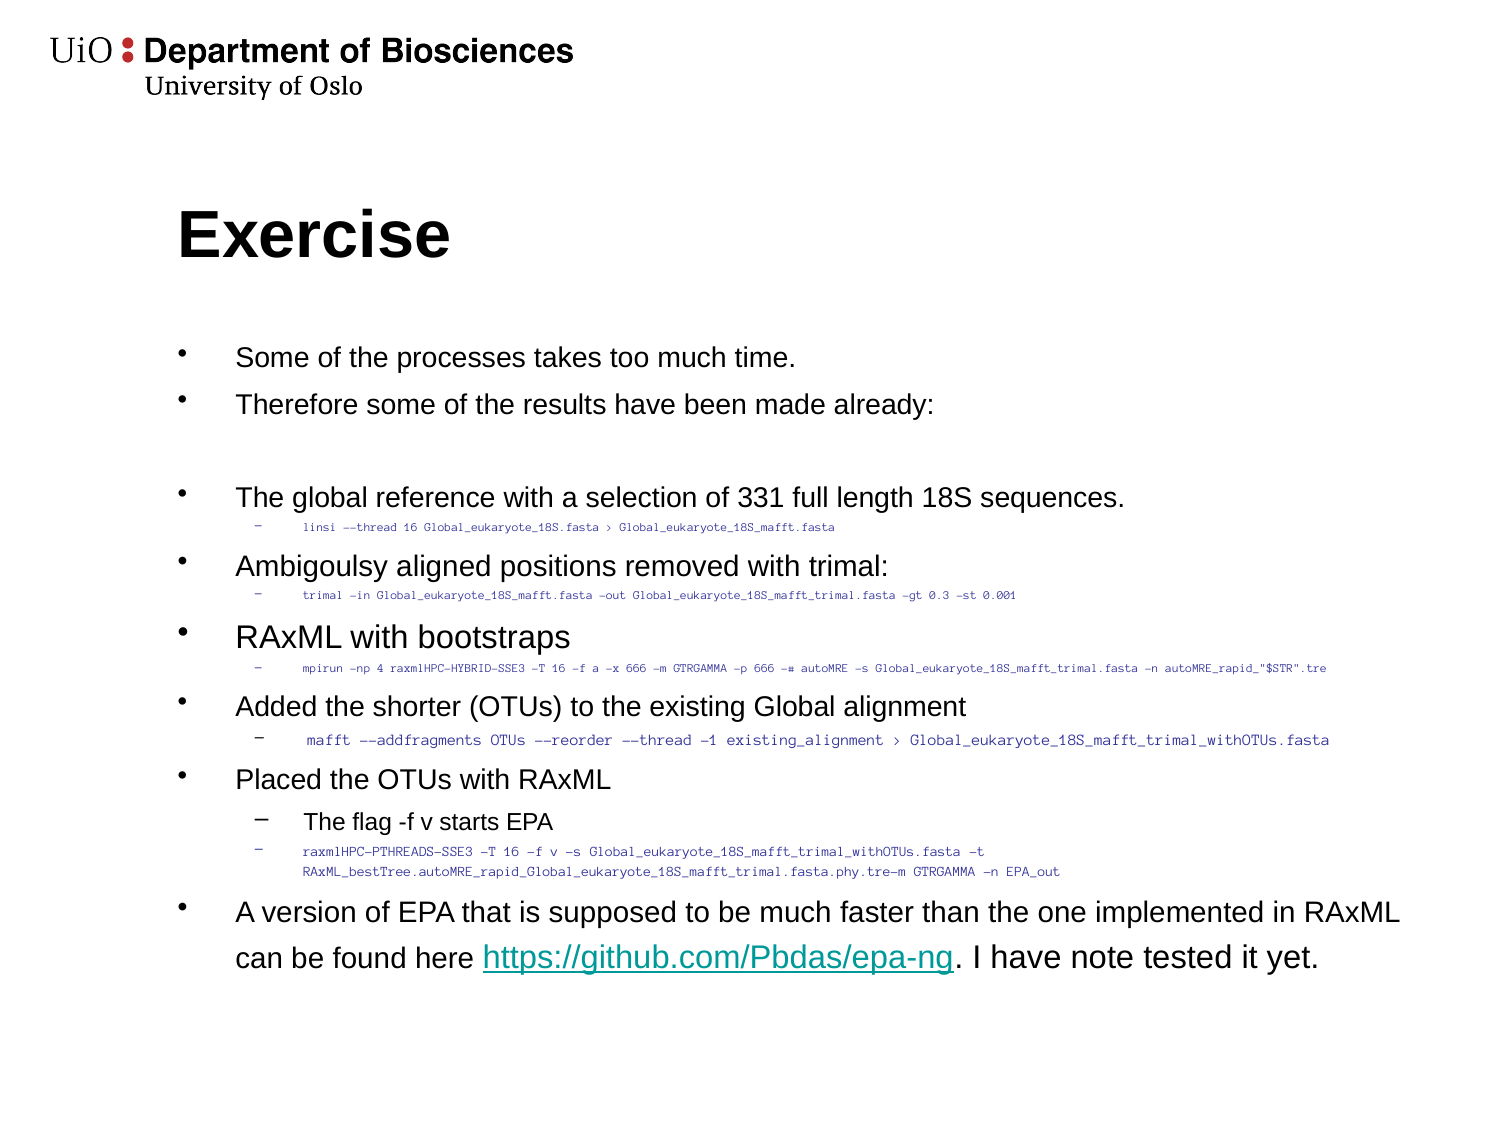

# Exercise
Some of the processes takes too much time.
Therefore some of the results have been made already:

The global reference with a selection of 331 full length 18S sequences.
linsi --thread 16 Global_eukaryote_18S.fasta > Global_eukaryote_18S_mafft.fasta
Ambigoulsy aligned positions removed with trimal:
trimal -in Global_eukaryote_18S_mafft.fasta -out Global_eukaryote_18S_mafft_trimal.fasta -gt 0.3 -st 0.001
RAxML with bootstraps
mpirun -np 4 raxmlHPC-HYBRID-SSE3 -T 16 -f a -x 666 -m GTRGAMMA -p 666 -# autoMRE -s Global_eukaryote_18S_mafft_trimal.fasta -n autoMRE_rapid_"$STR".tre
Added the shorter (OTUs) to the existing Global alignment
 mafft --addfragments OTUs --reorder --thread -1 existing_alignment > Global_eukaryote_18S_mafft_trimal_withOTUs.fasta
Placed the OTUs with RAxML
The flag -f v starts EPA
raxmlHPC-PTHREADS-SSE3 -T 16 -f v -s Global_eukaryote_18S_mafft_trimal_withOTUs.fasta -t RAxML_bestTree.autoMRE_rapid_Global_eukaryote_18S_mafft_trimal.fasta.phy.tre-m GTRGAMMA -n EPA_out
A version of EPA that is supposed to be much faster than the one implemented in RAxML can be found here https://github.com/Pbdas/epa-ng. I have note tested it yet.